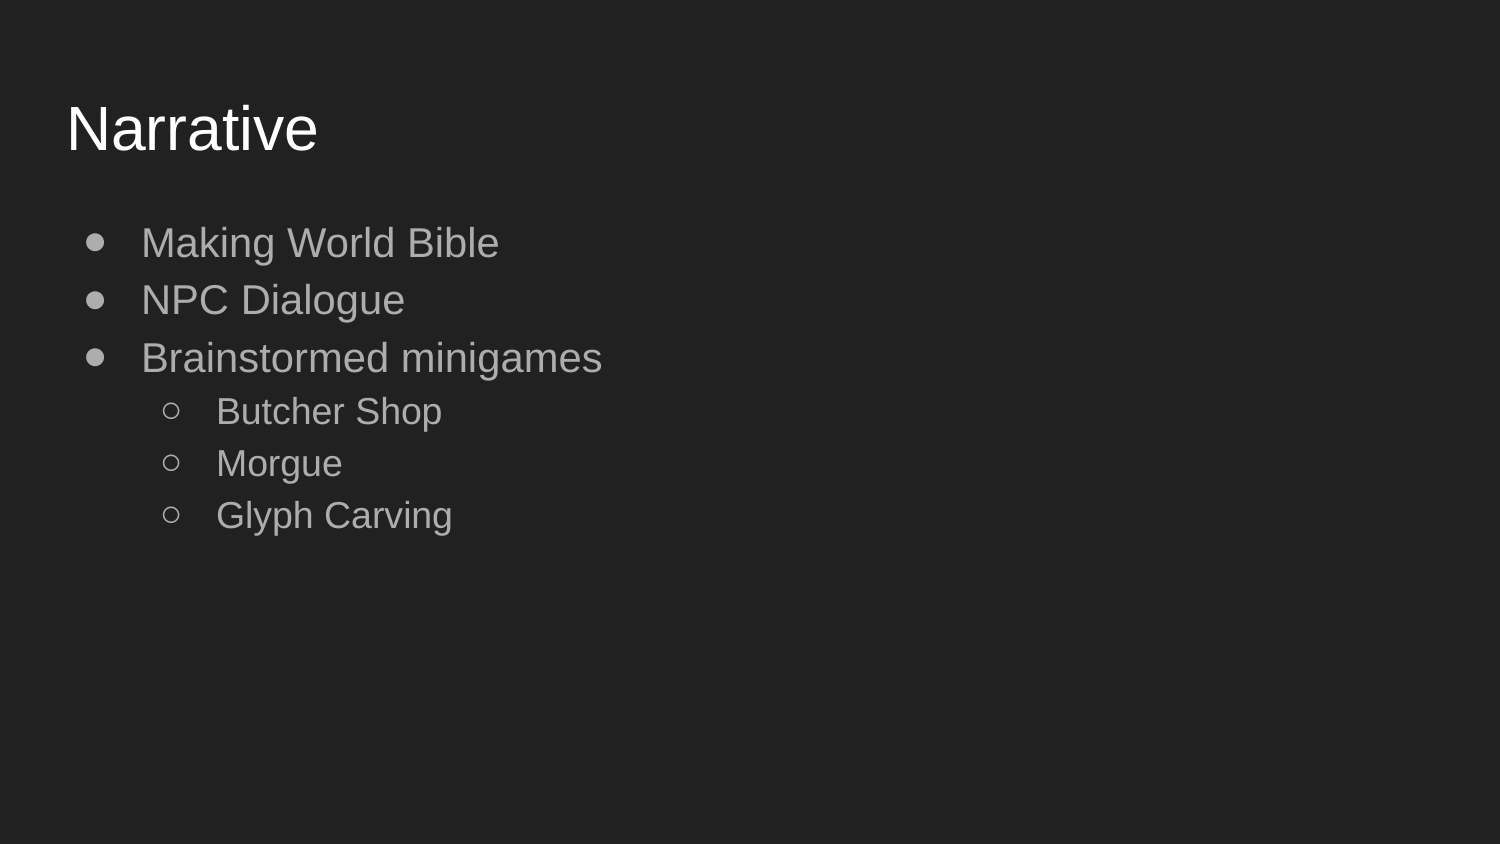

# Narrative
Making World Bible
NPC Dialogue
Brainstormed minigames
Butcher Shop
Morgue
Glyph Carving